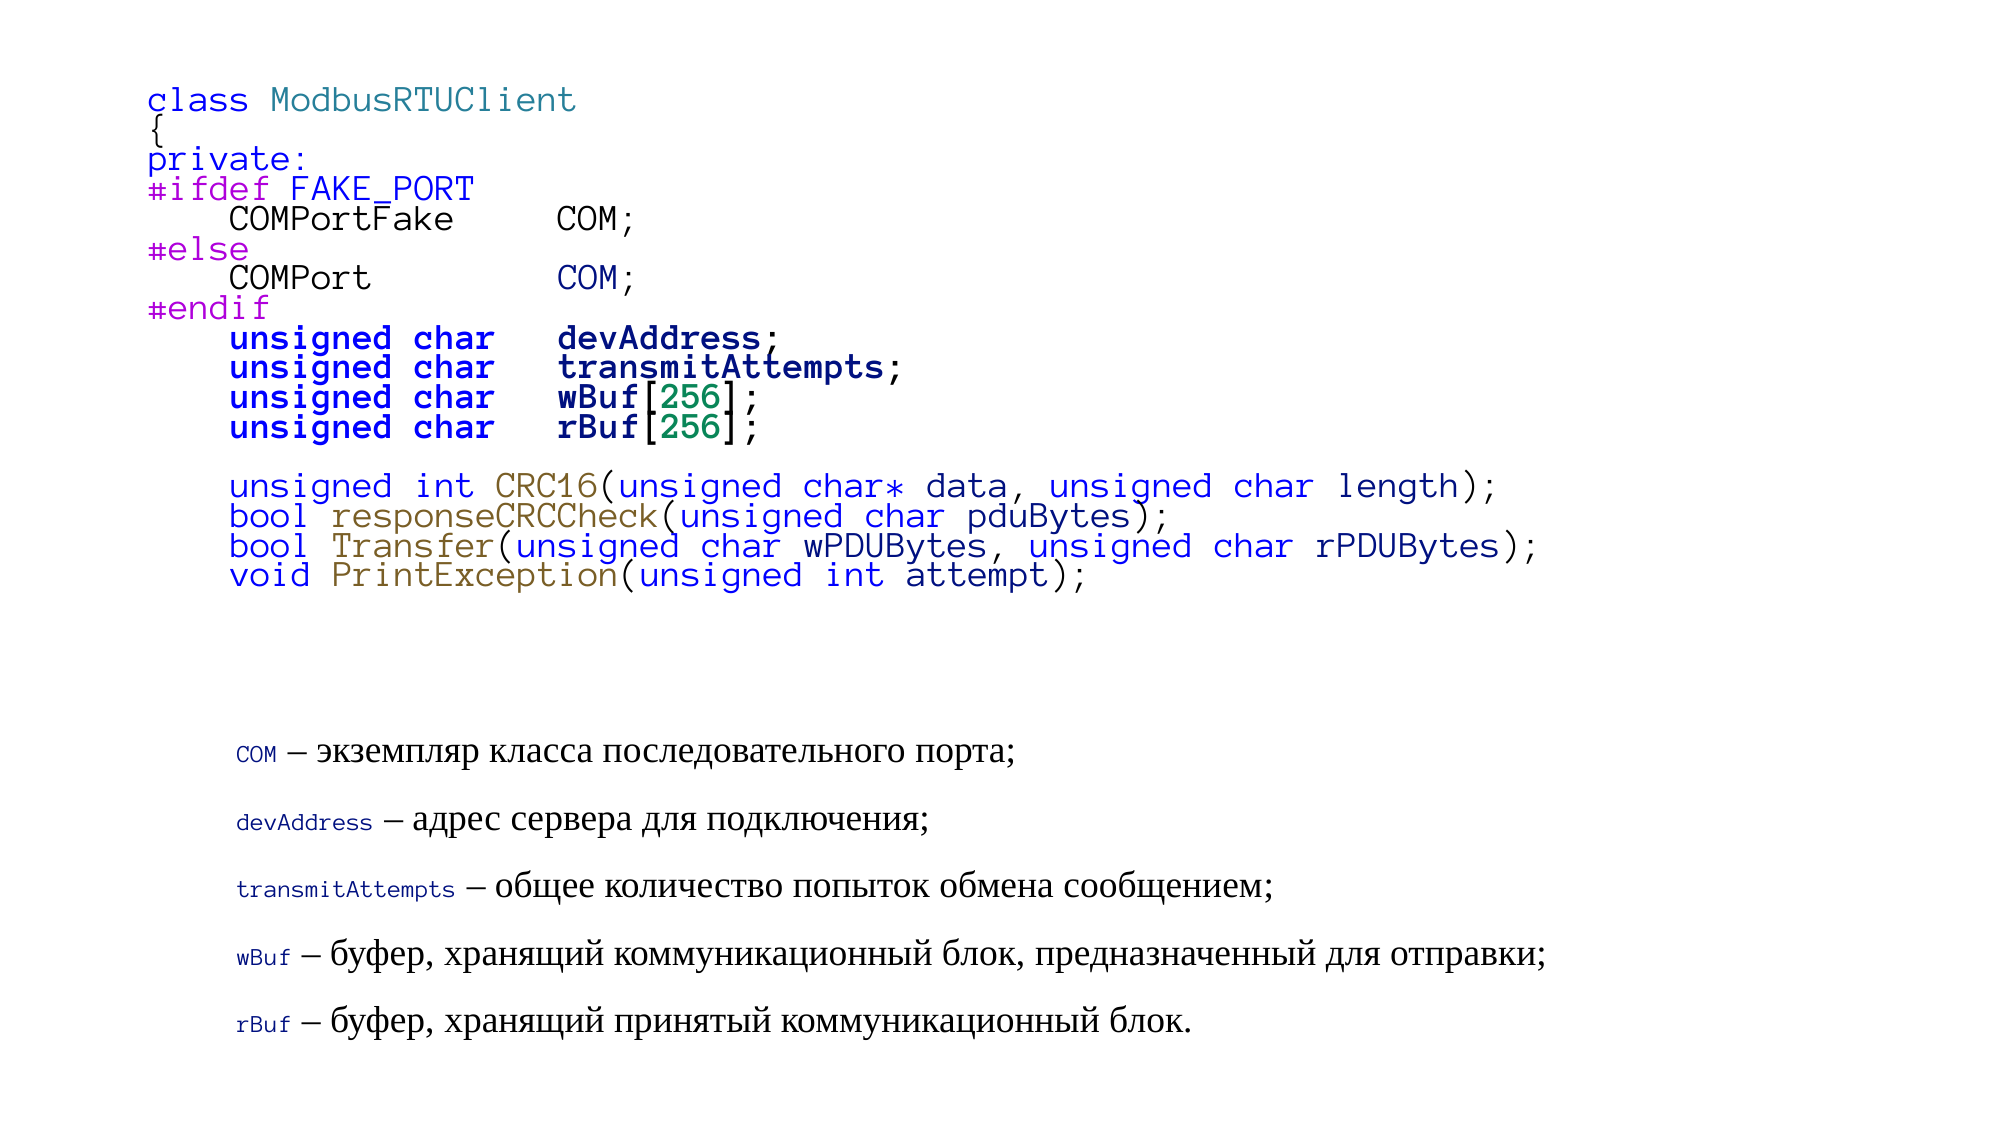

class ModbusRTUClient
{
private:
#ifdef FAKE_PORT
    COMPortFake     COM;
#else
    COMPort         COM;
#endif
    unsigned char   devAddress;
    unsigned char   transmitAttempts;
    unsigned char   wBuf[256];
    unsigned char   rBuf[256];

    unsigned int CRC16(unsigned char* data, unsigned char length);
    bool responseCRCCheck(unsigned char pduBytes);
    bool Transfer(unsigned char wPDUBytes, unsigned char rPDUBytes);
    void PrintException(unsigned int attempt);
COM – экземпляр класса последовательного порта;
devAddress – адрес сервера для подключения;
transmitAttempts – общее количество попыток обмена сообщением;
wBuf – буфер, хранящий коммуникационный блок, предназначенный для отправки;
rBuf – буфер, хранящий принятый коммуникационный блок.